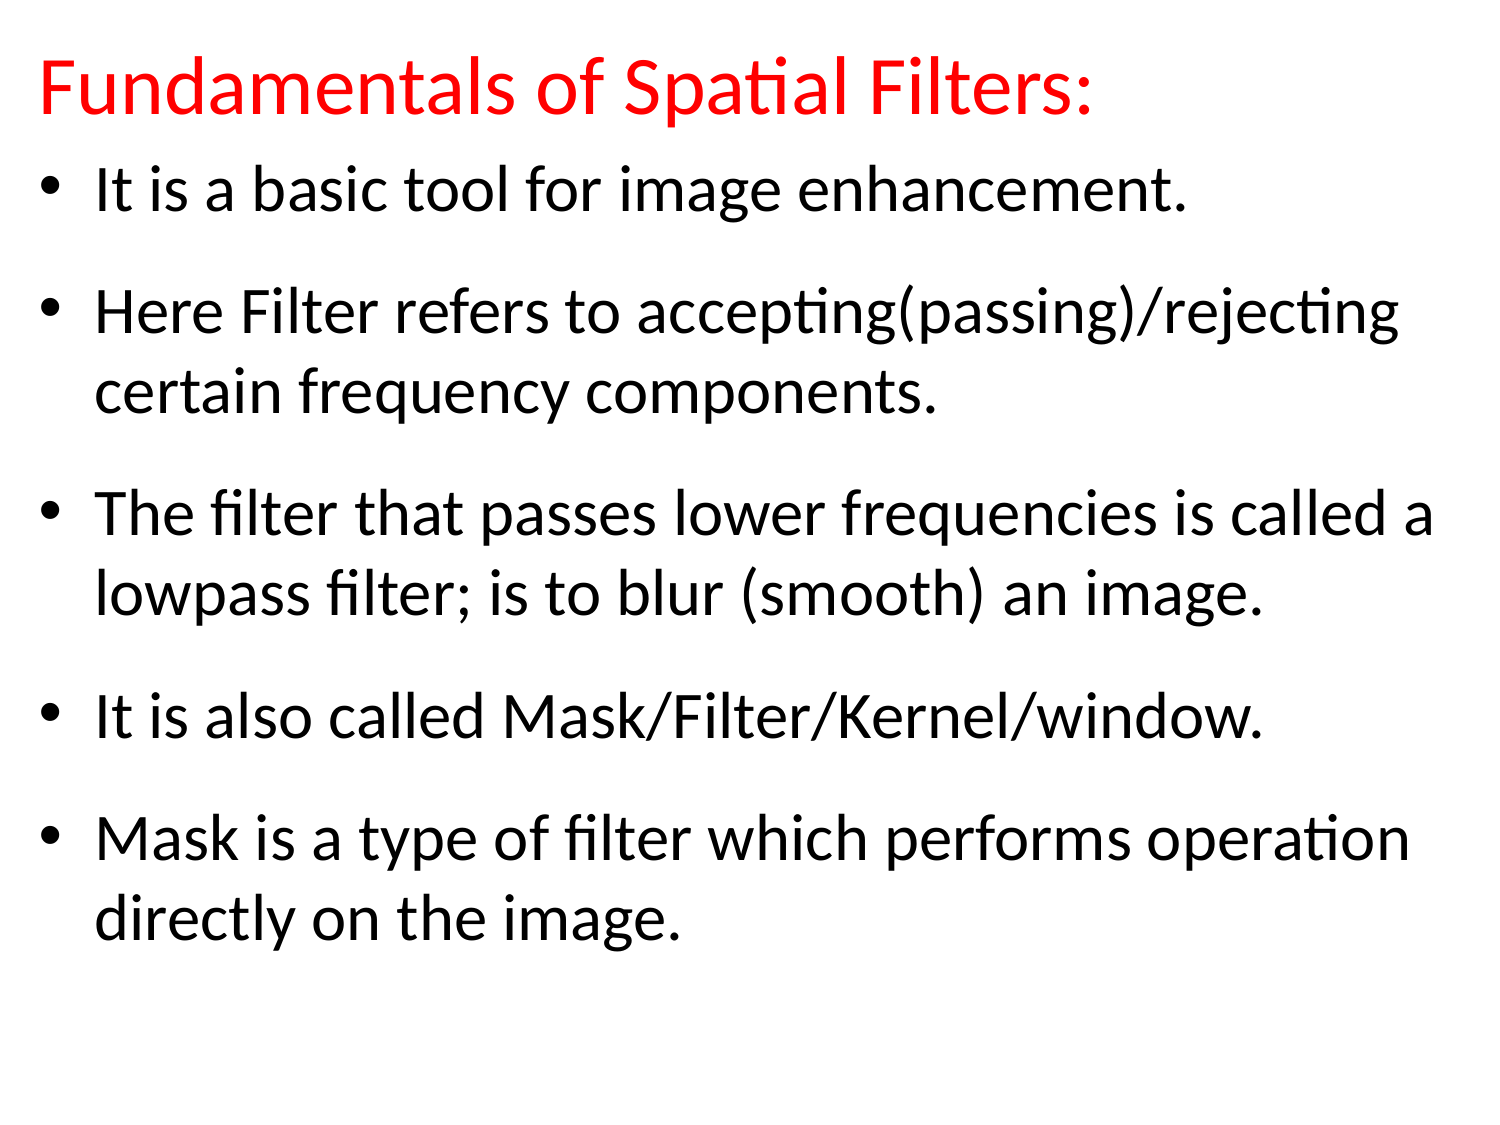

Fundamentals of Spatial Filters:
It is a basic tool for image enhancement.

Here Filter refers to accepting(passing)/rejecting certain frequency components.

The filter that passes lower frequencies is called a lowpass filter; is to blur (smooth) an image.

It is also called Mask/Filter/Kernel/window.

Mask is a type of filter which performs operation directly on the image.